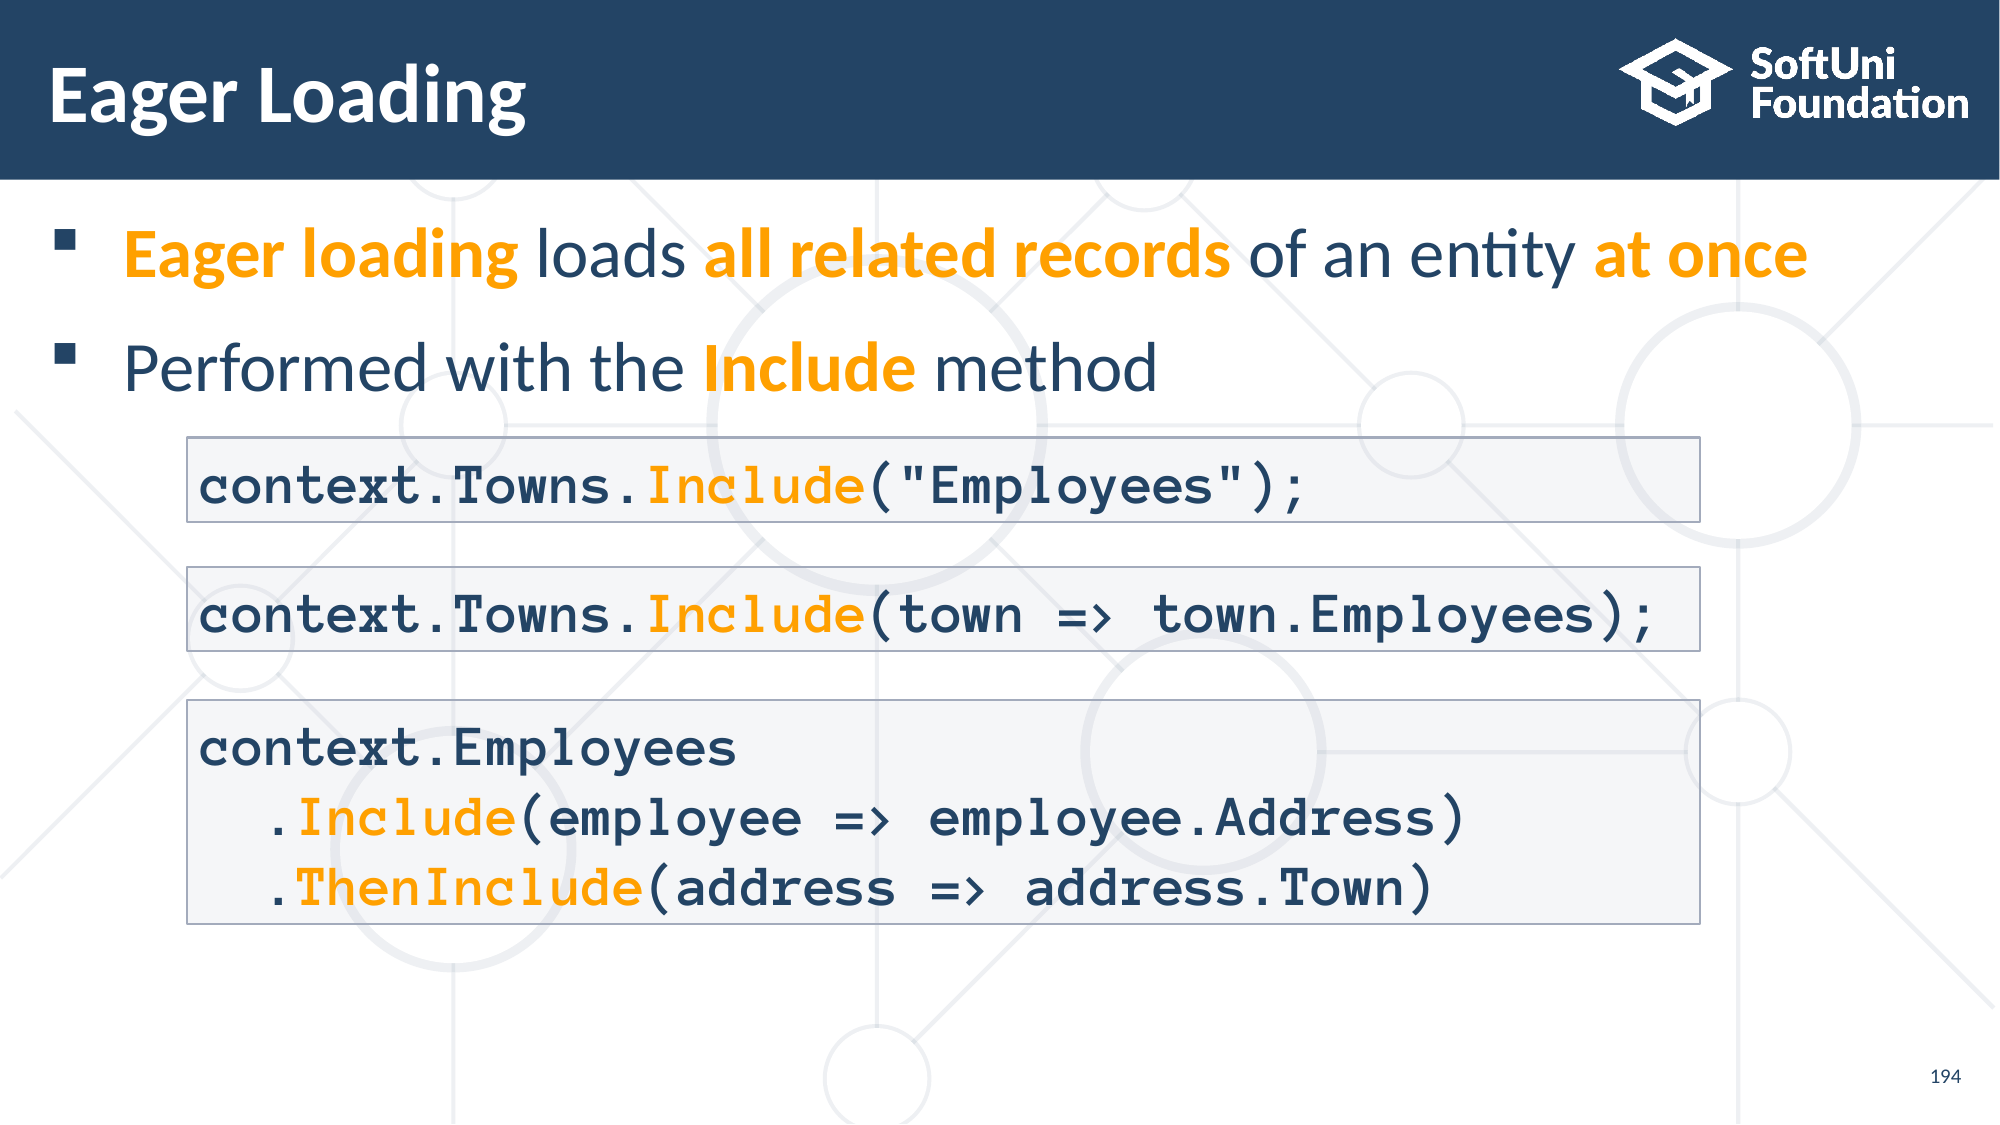

# Eager Loading
Eager loading loads all related records of an entity at once
Performed with the Include method
context.Towns.Include("Employees");
context.Towns.Include(town => town.Employees);
context.Employees
  .Include(employee => employee.Address)
  .ThenInclude(address => address.Town)
194